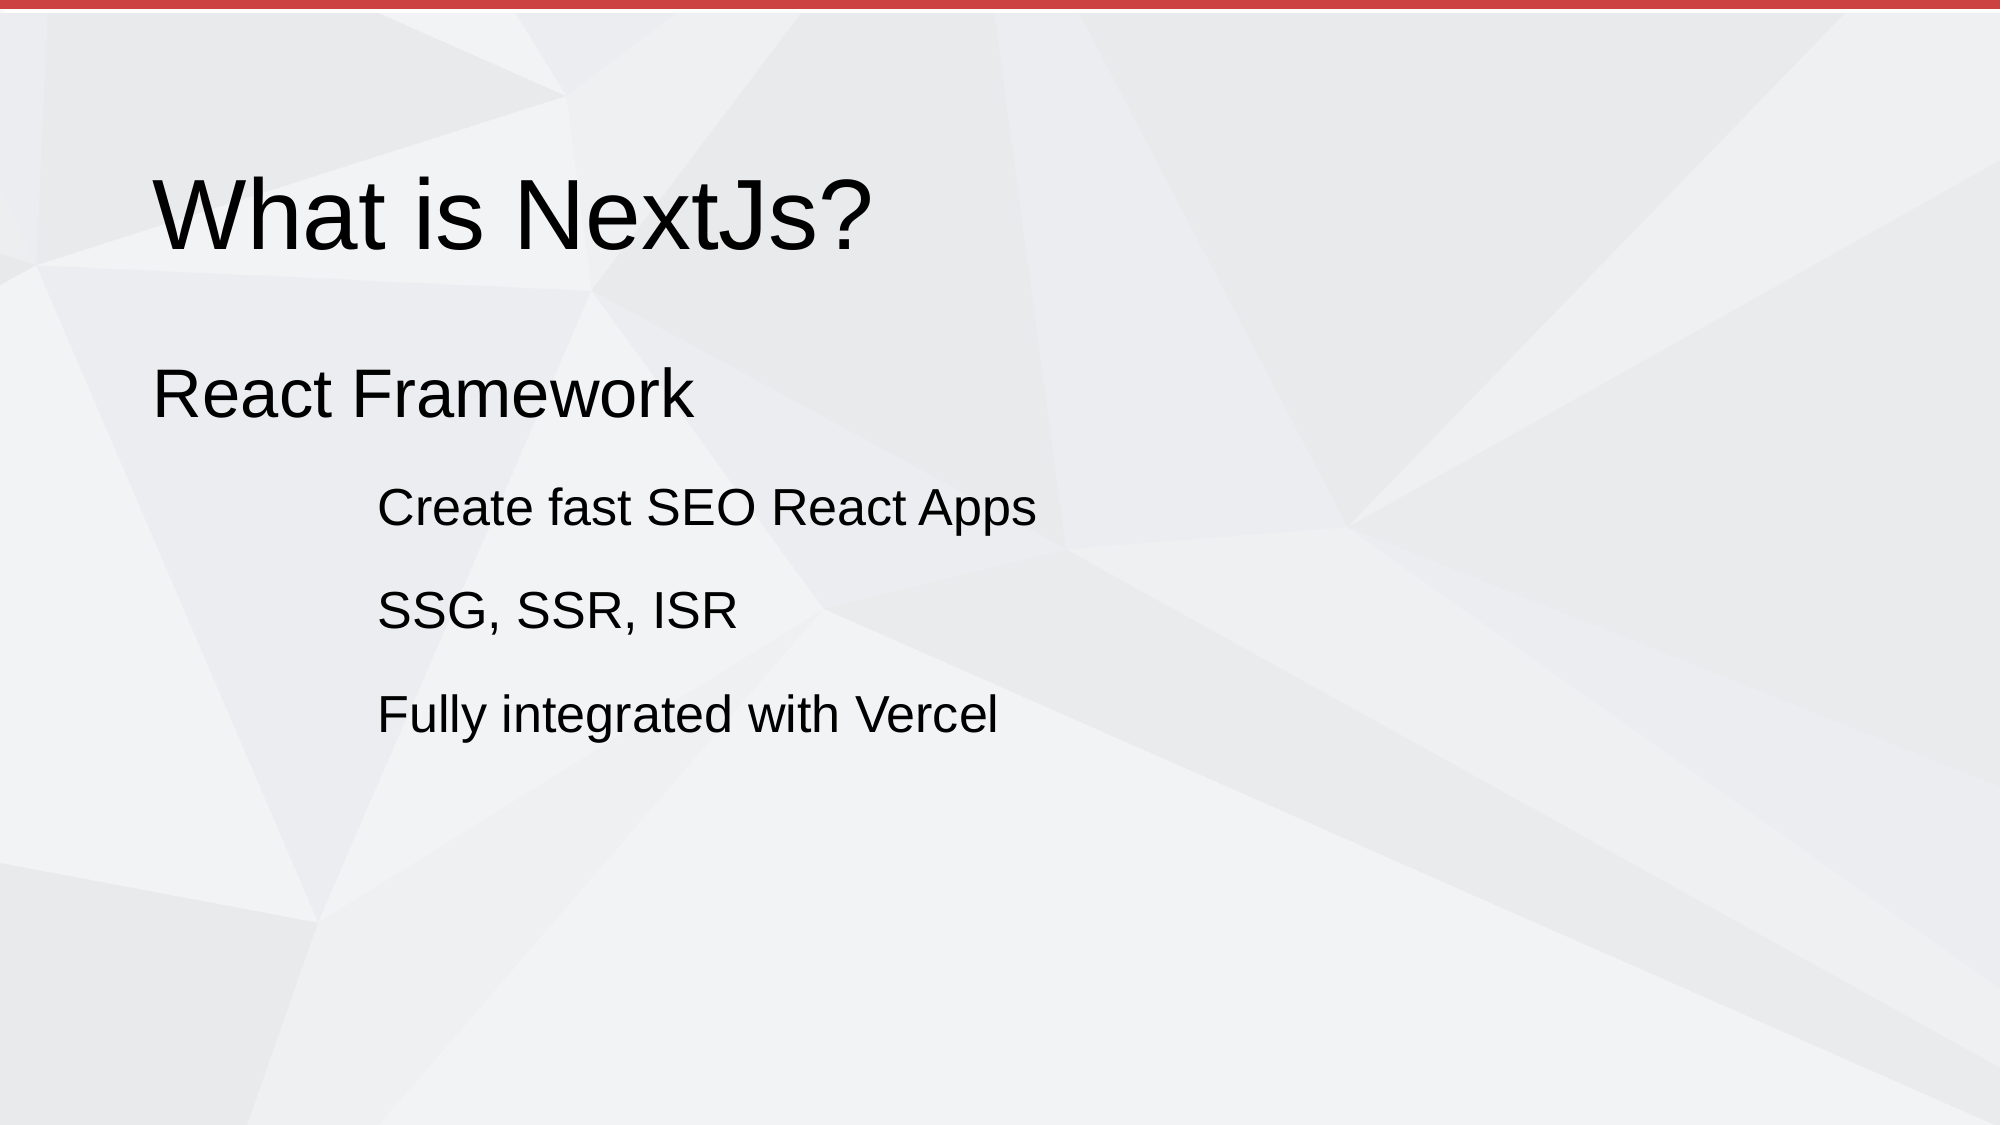

# What is NextJs?
React Framework
	Create fast SEO React Apps
	SSG, SSR, ISR
	Fully integrated with Vercel